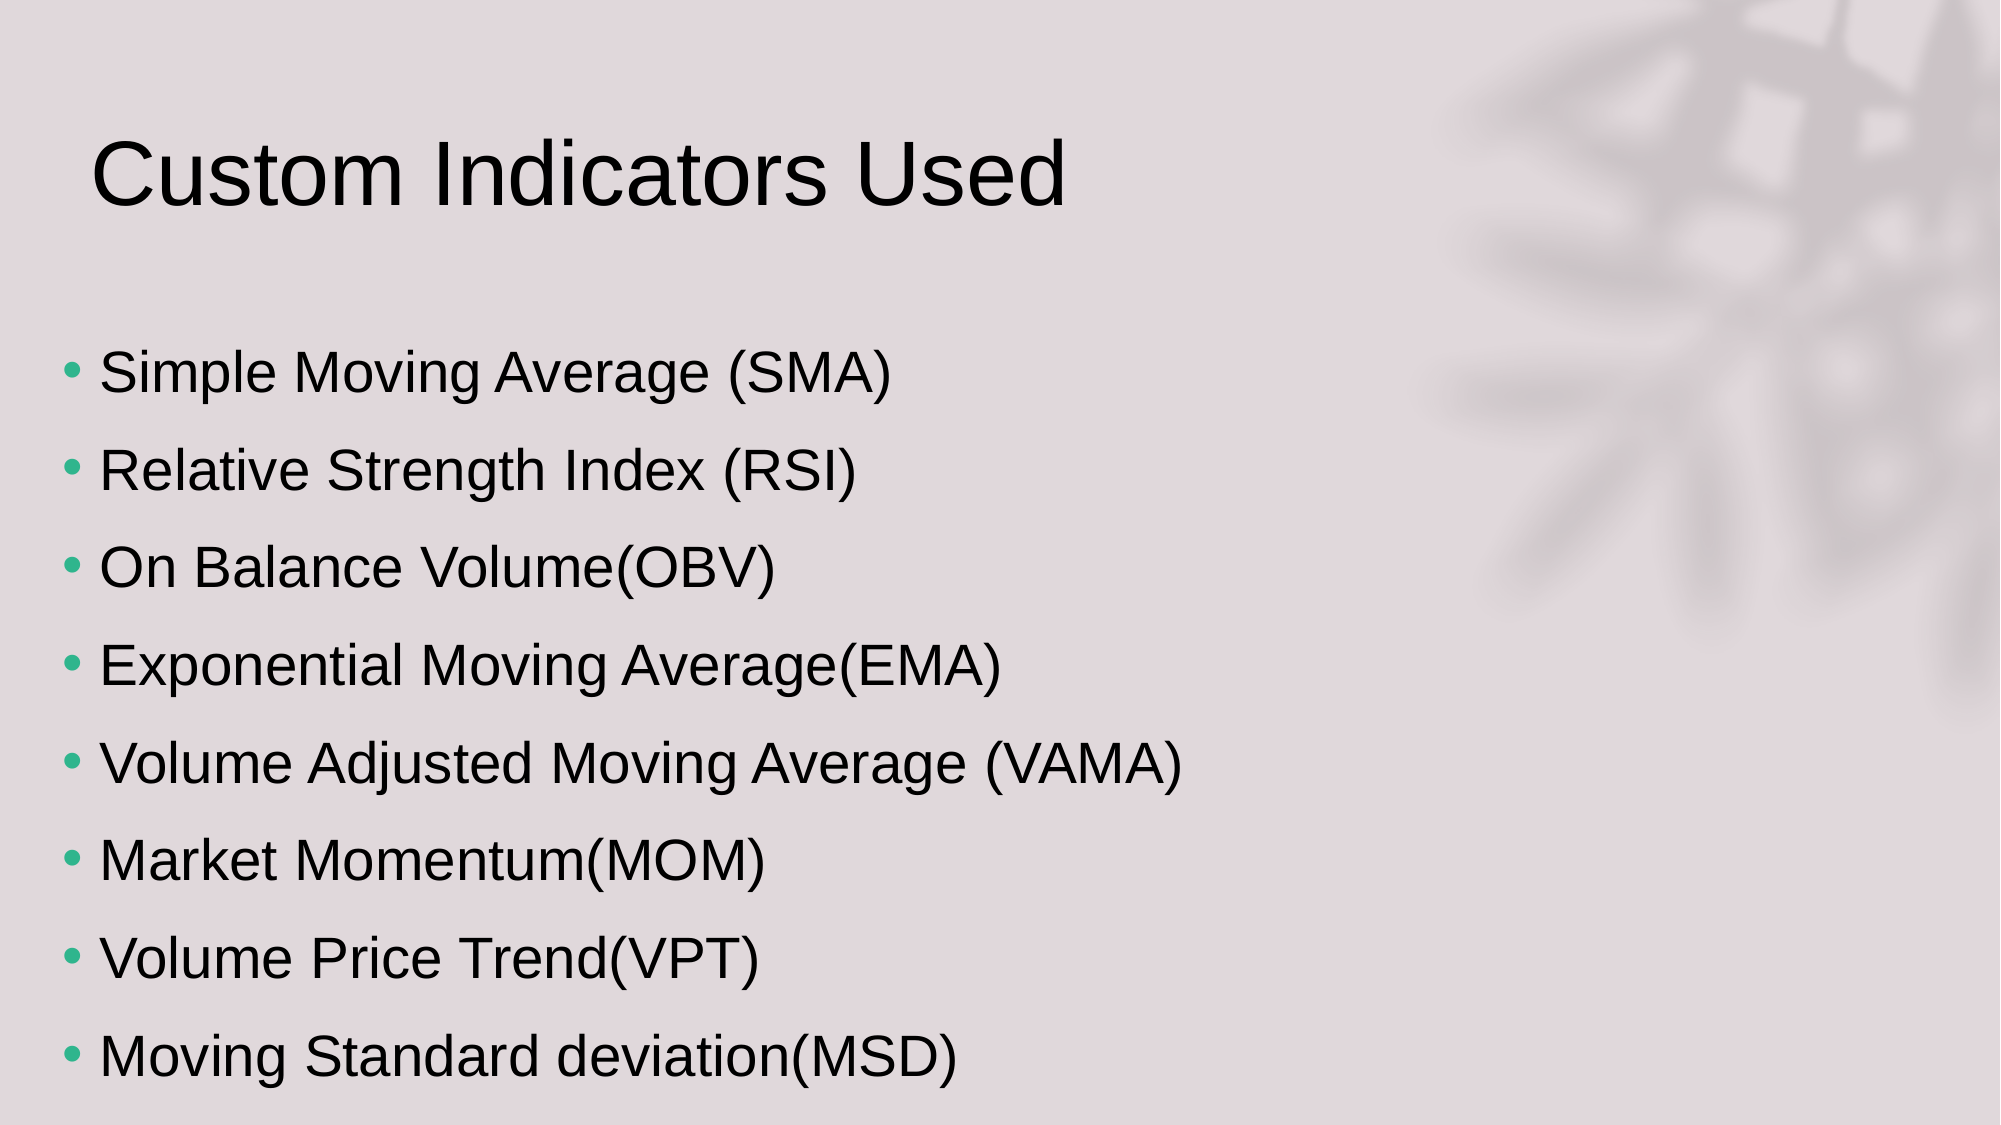

# Custom Indicators Used
Simple Moving Average (SMA)
Relative Strength Index (RSI)
On Balance Volume(OBV)
Exponential Moving Average(EMA)
Volume Adjusted Moving Average (VAMA)
Market Momentum(MOM)
Volume Price Trend(VPT)
Moving Standard deviation(MSD)